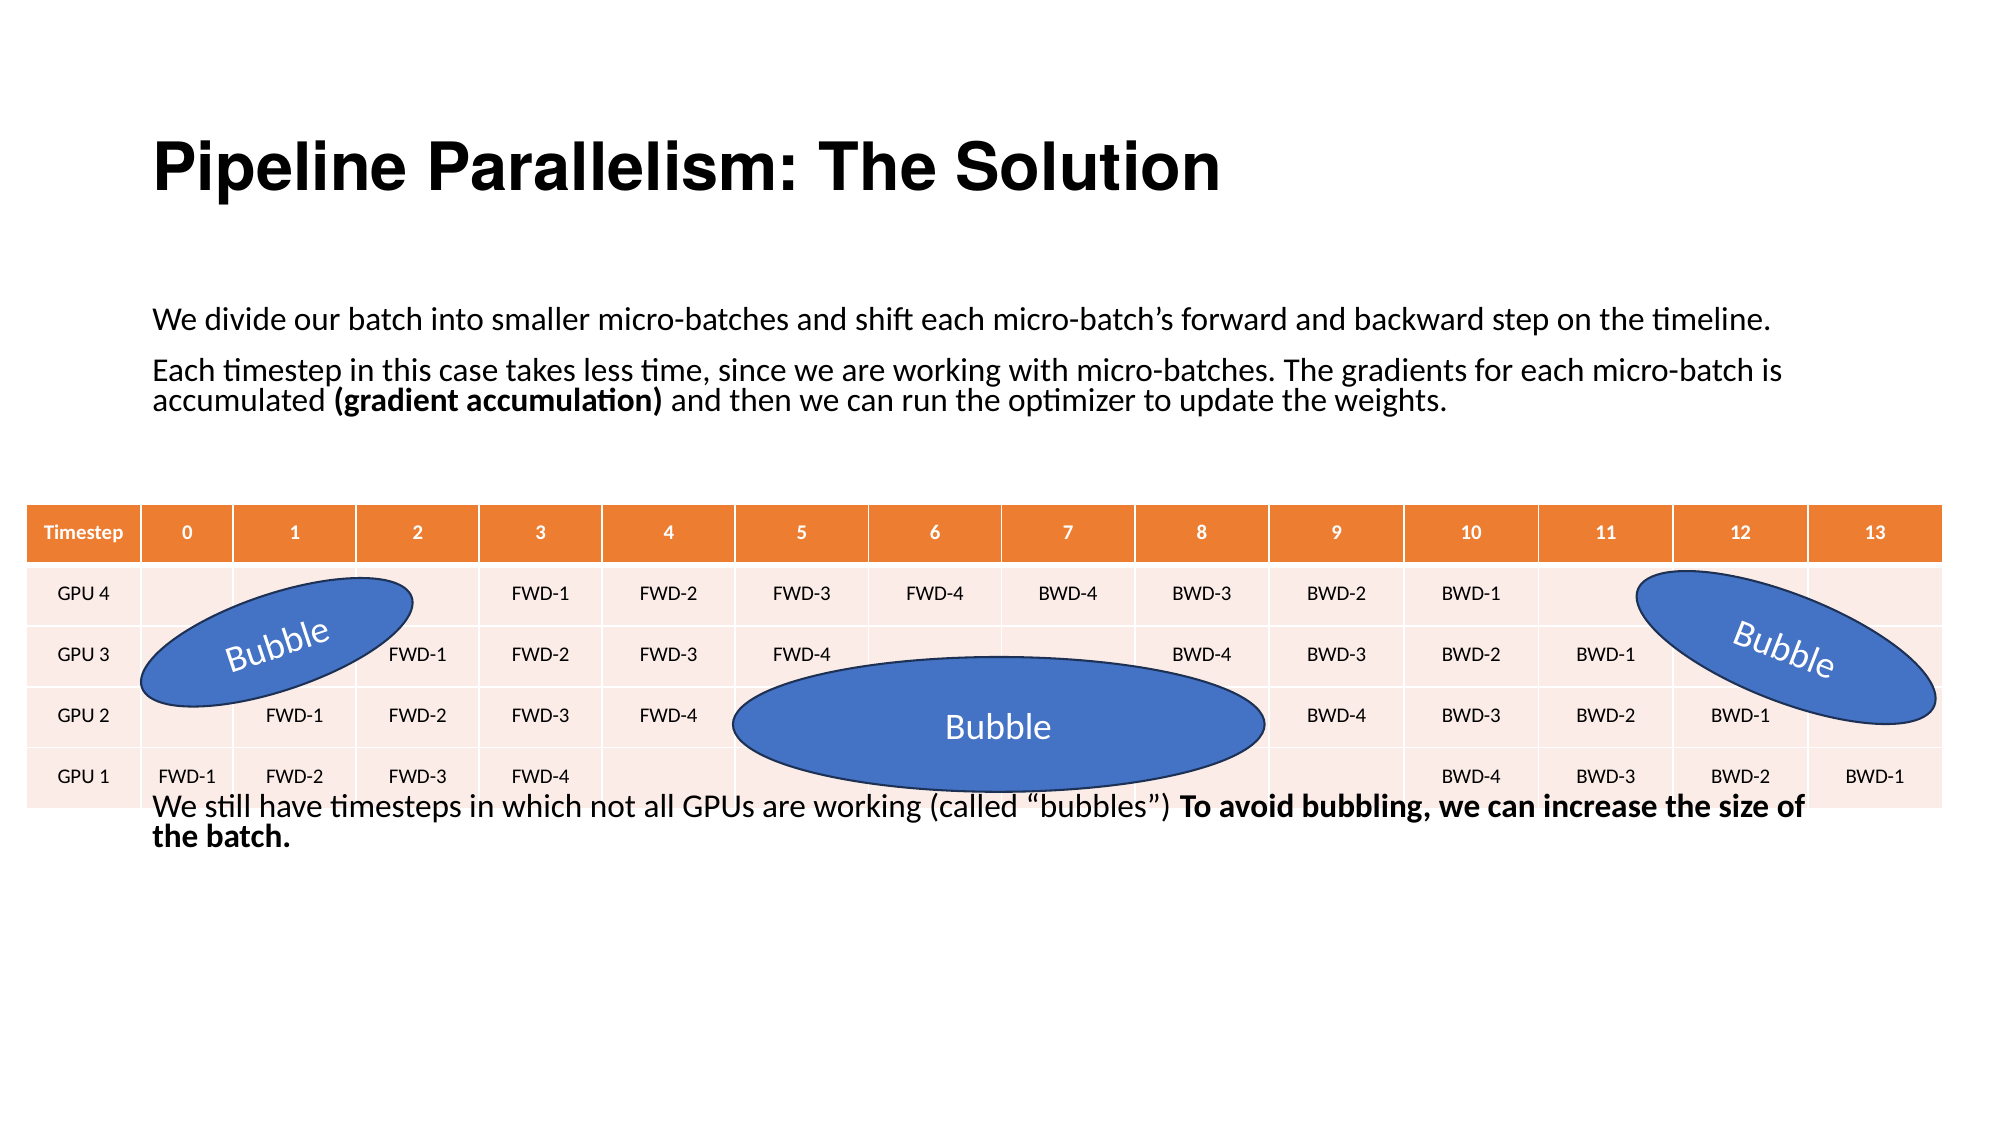

# Pipeline Parallelism: The Solution
We divide our batch into smaller micro-batches and shift each micro-batch’s forward and backward step on the timeline.
Each timestep in this case takes less time, since we are working with micro-batches. The gradients for each micro-batch is accumulated (gradient accumulation) and then we can run the optimizer to update the weights.

We still have timesteps in which not all GPUs are working (called “bubbles”) To avoid bubbling, we can increase the size of the batch.
| Timestep | 0 | 1 | 2 | 3 | 4 | 5 | 6 | 7 | 8 | 9 | 10 | 11 | 12 | 13 |
| --- | --- | --- | --- | --- | --- | --- | --- | --- | --- | --- | --- | --- | --- | --- |
| GPU 4 |  |  |  | FWD-1 | FWD-2 | FWD-3 | FWD-4 | BWD-4 | BWD-3 | BWD-2 | BWD-1 |  |  |  |
| GPU 3 |  |  | FWD-1 | FWD-2 | FWD-3 | FWD-4 |  |  | BWD-4 | BWD-3 | BWD-2 | BWD-1 |  |  |
| GPU 2 |  | FWD-1 | FWD-2 | FWD-3 | FWD-4 |  |  |  |  | BWD-4 | BWD-3 | BWD-2 | BWD-1 |  |
| GPU 1 | FWD-1 | FWD-2 | FWD-3 | FWD-4 |  |  |  |  |  |  | BWD-4 | BWD-3 | BWD-2 | BWD-1 |
Bubble
Bubble
Bubble